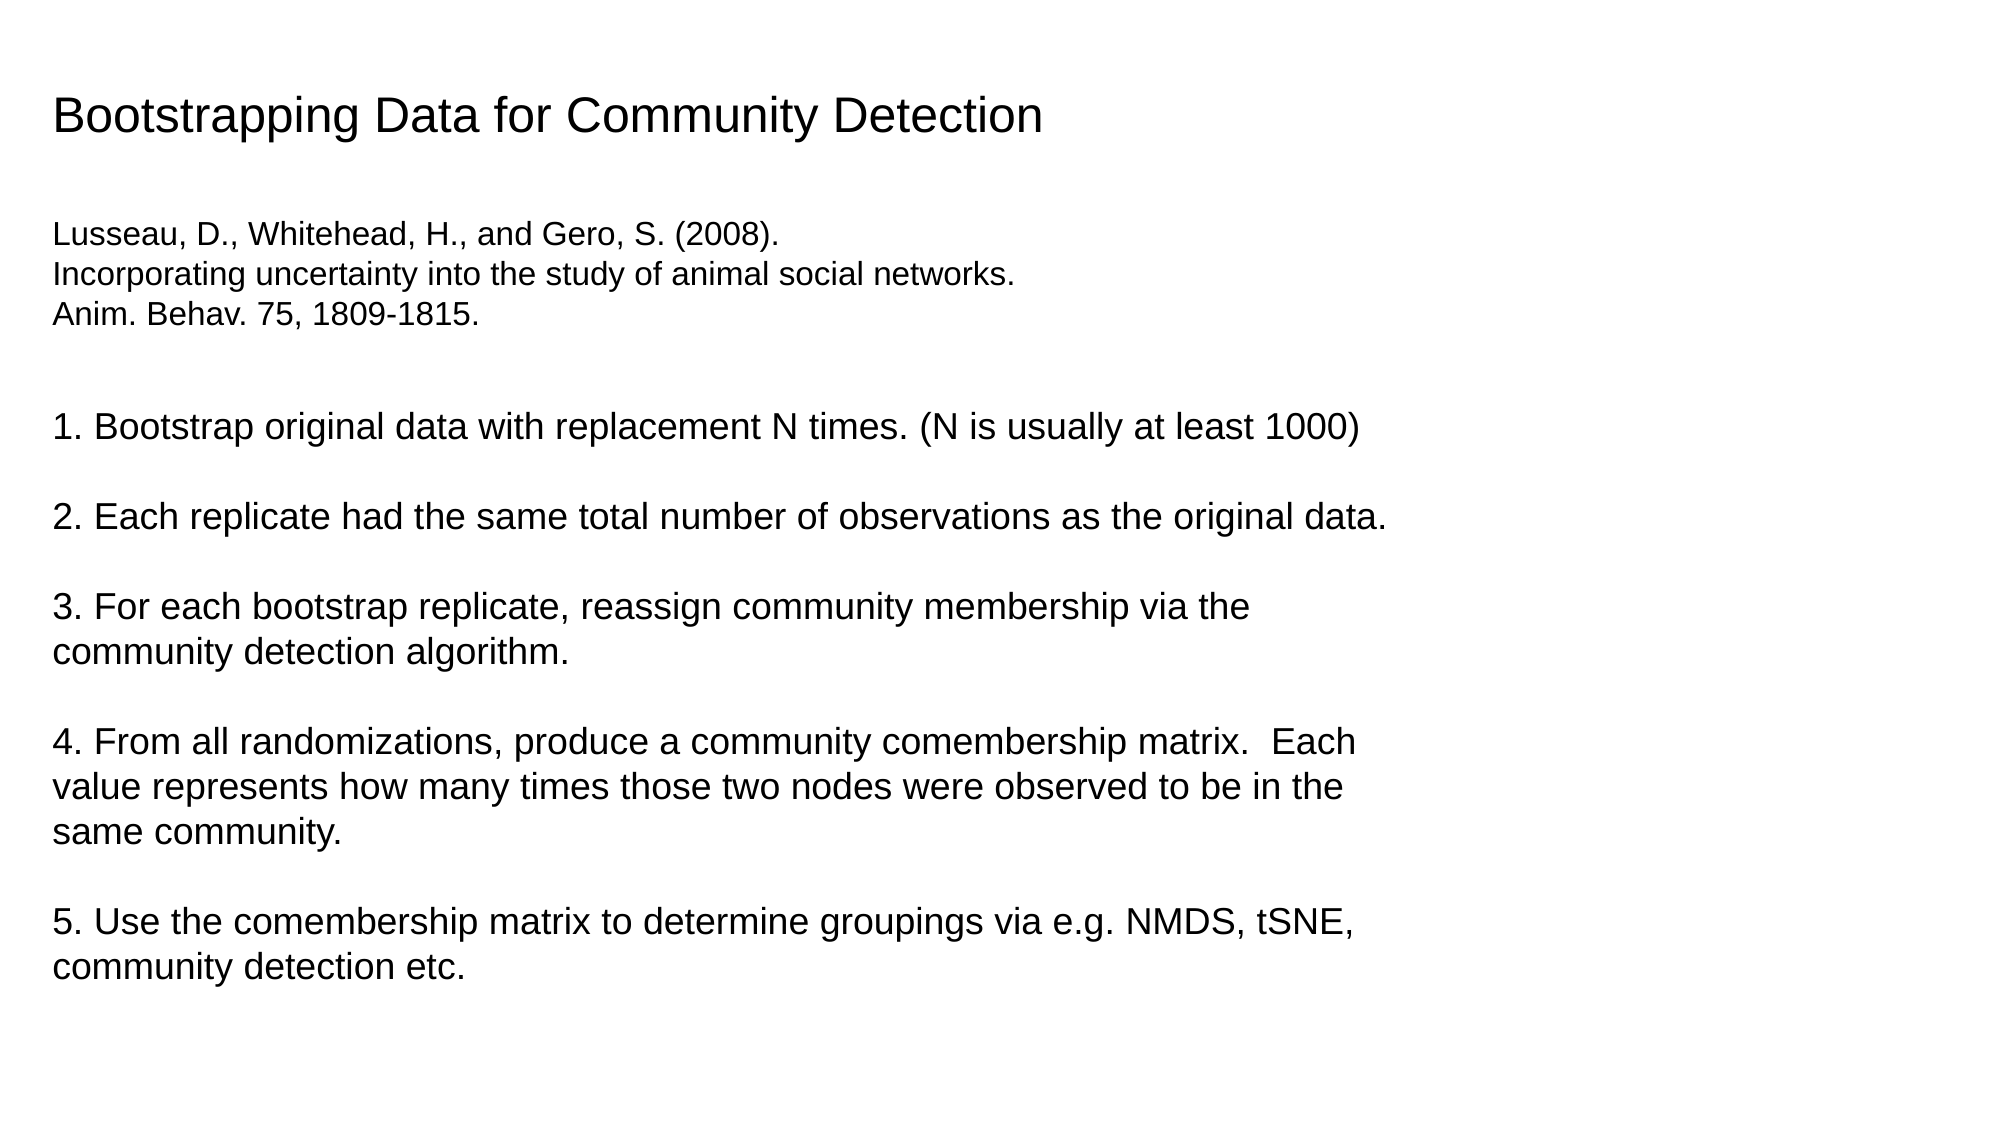

Bootstrapping Data for Community Detection

Lusseau, D., Whitehead, H., and Gero, S. (2008).
Incorporating uncertainty into the study of animal social networks.
Anim. Behav. 75, 1809-1815.

1. Bootstrap original data with replacement N times. (N is usually at least 1000)

2. Each replicate had the same total number of observations as the original data.

3. For each bootstrap replicate, reassign community membership via the community detection algorithm.

4. From all randomizations, produce a community comembership matrix.  Each value represents how many times those two nodes were observed to be in the same community.

5. Use the comembership matrix to determine groupings via e.g. NMDS, tSNE, community detection etc.